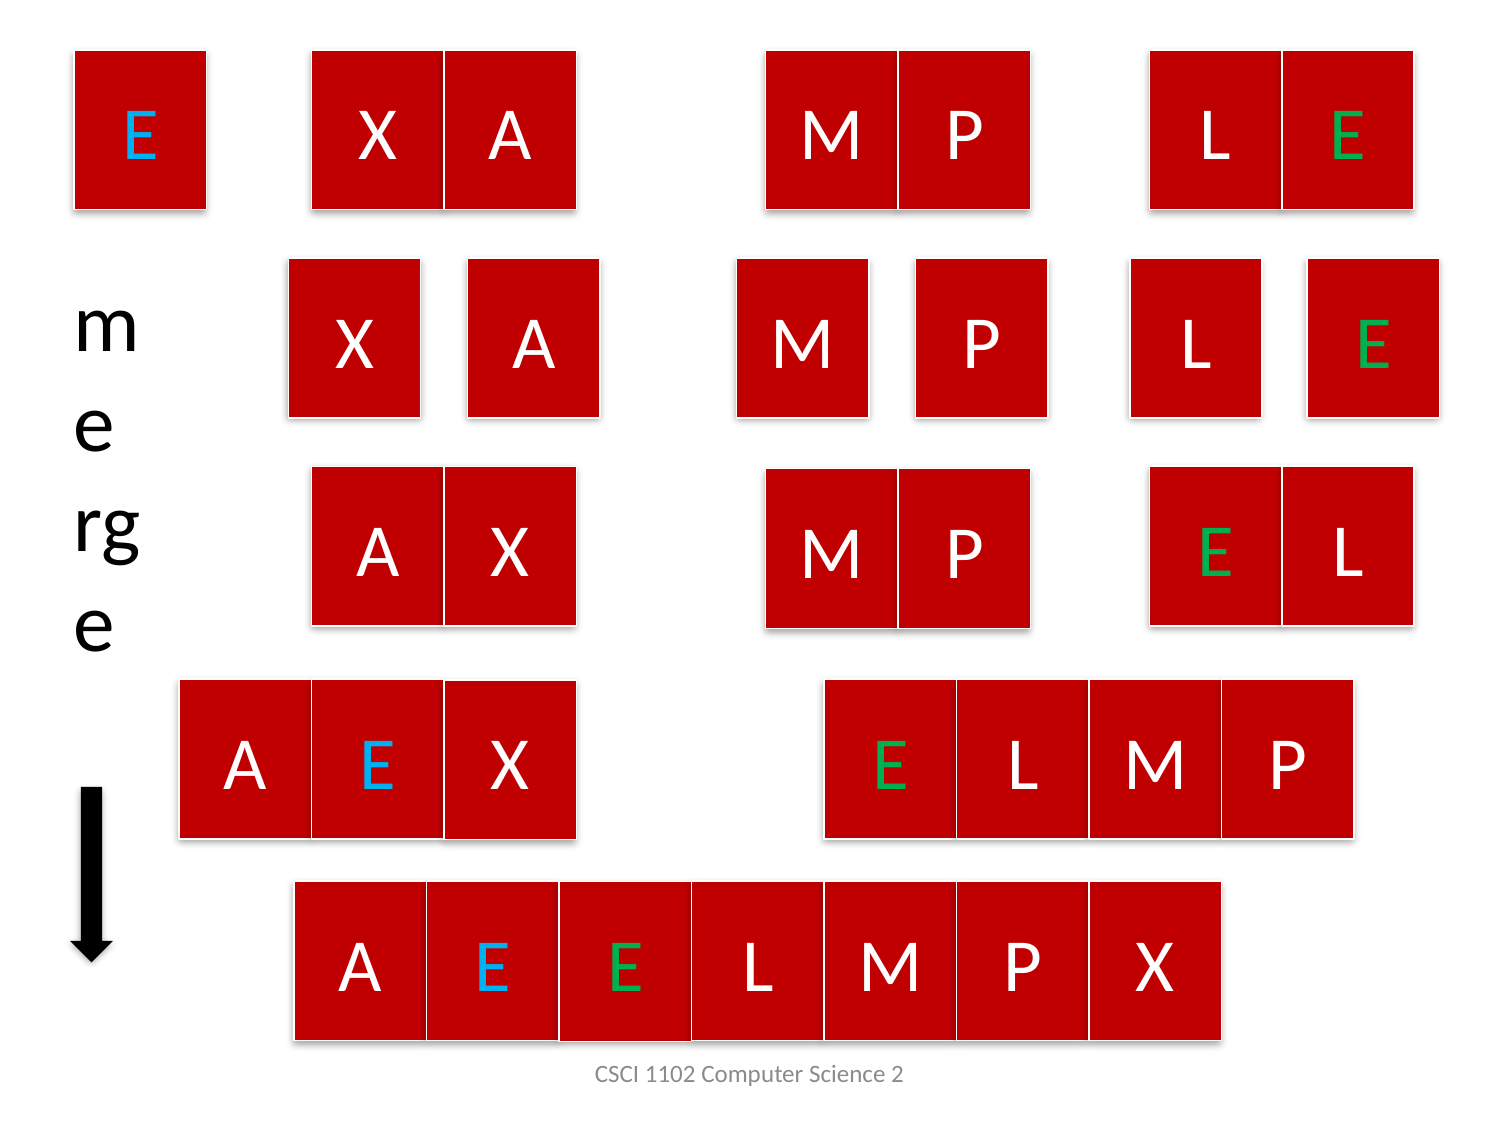

E
X
A
M
P
L
E
X
A
M
P
L
E
merge
E
L
A
X
M
P
A
E
E
L
M
P
X

A
E
L
M
P
X
E
CSCI 1102 Computer Science 2